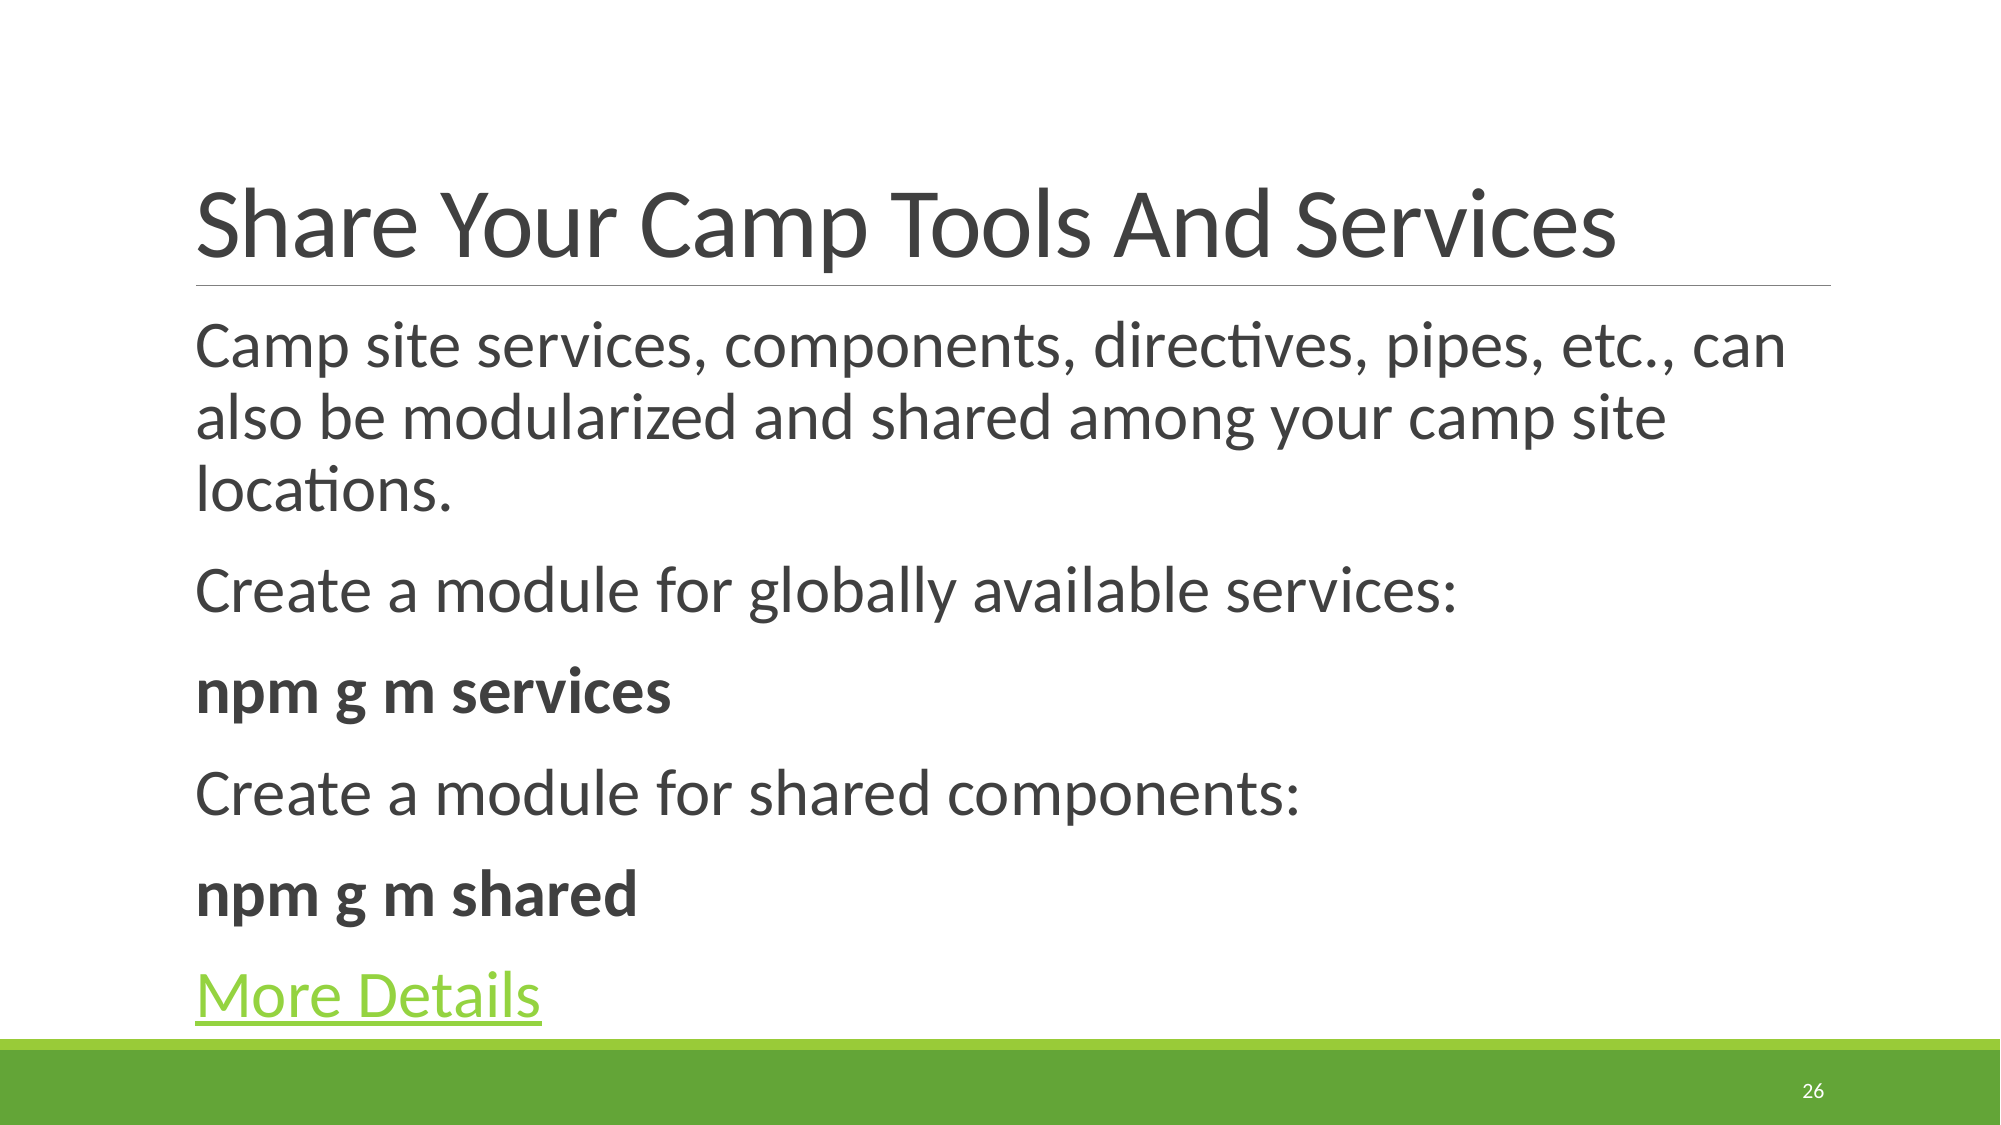

# Share Your Camp Tools And Services
Camp site services, components, directives, pipes, etc., can also be modularized and shared among your camp site locations.
Create a module for globally available services:
npm g m services
Create a module for shared components:
npm g m shared
More Details

26